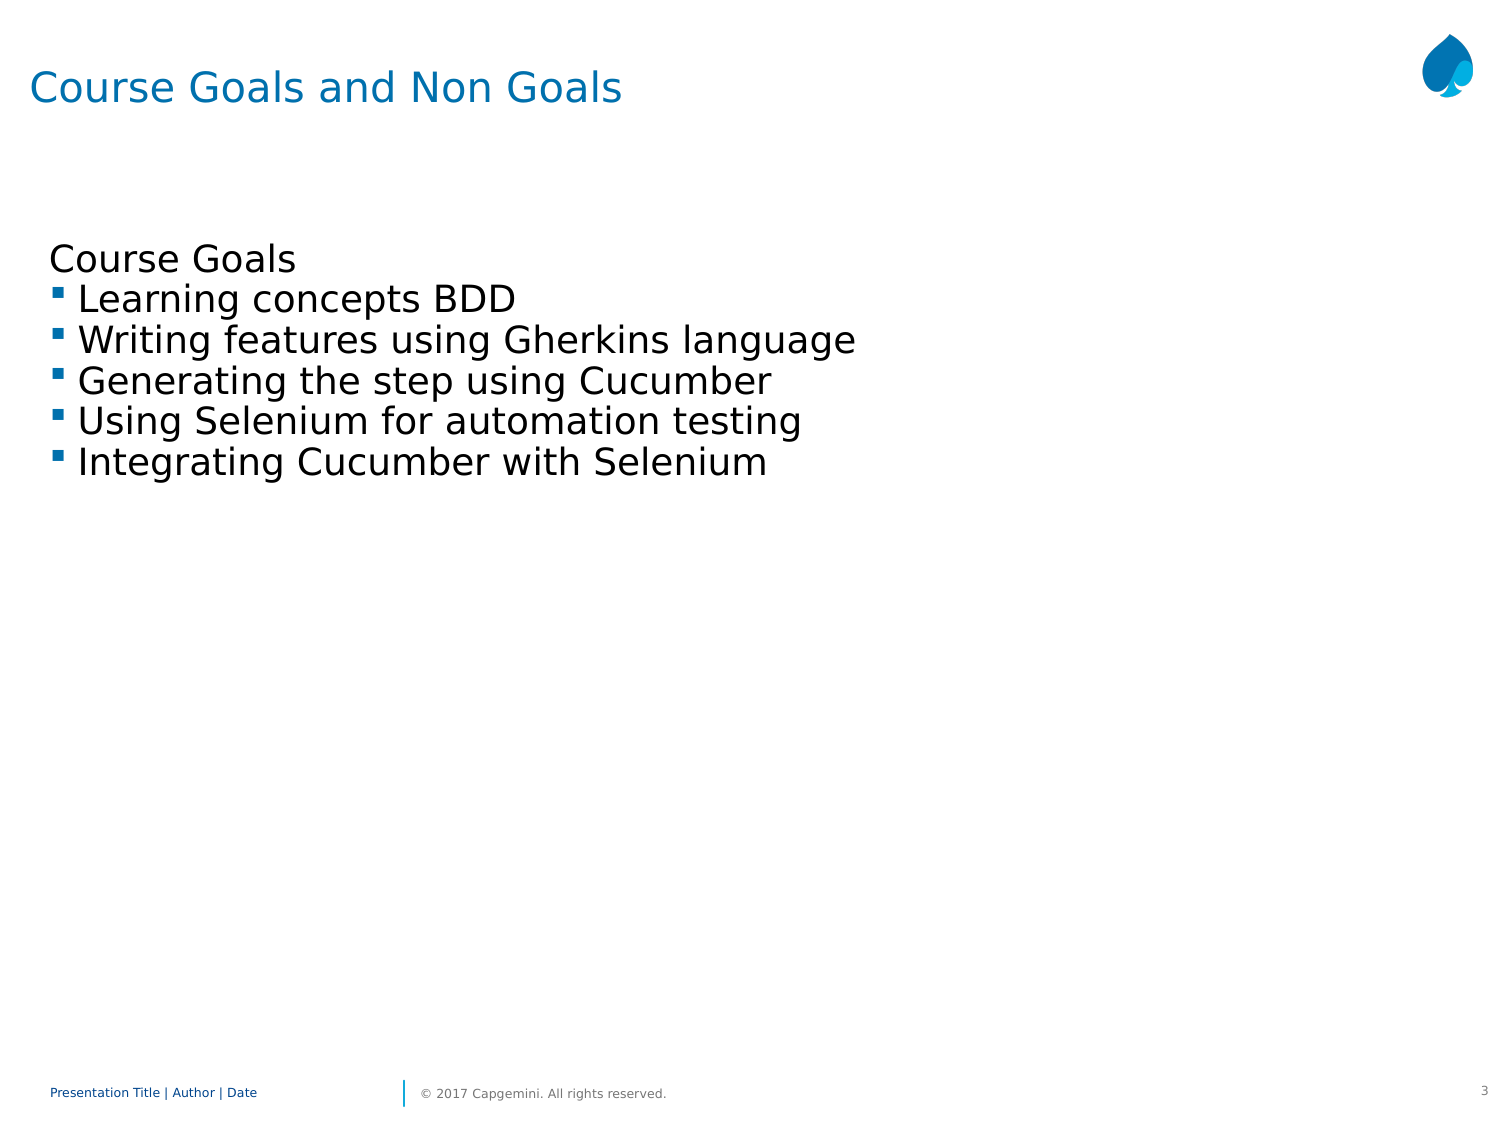

Course Goals and Non Goals
Course Goals
Learning concepts BDD
Writing features using Gherkins language
Generating the step using Cucumber
Using Selenium for automation testing
Integrating Cucumber with Selenium